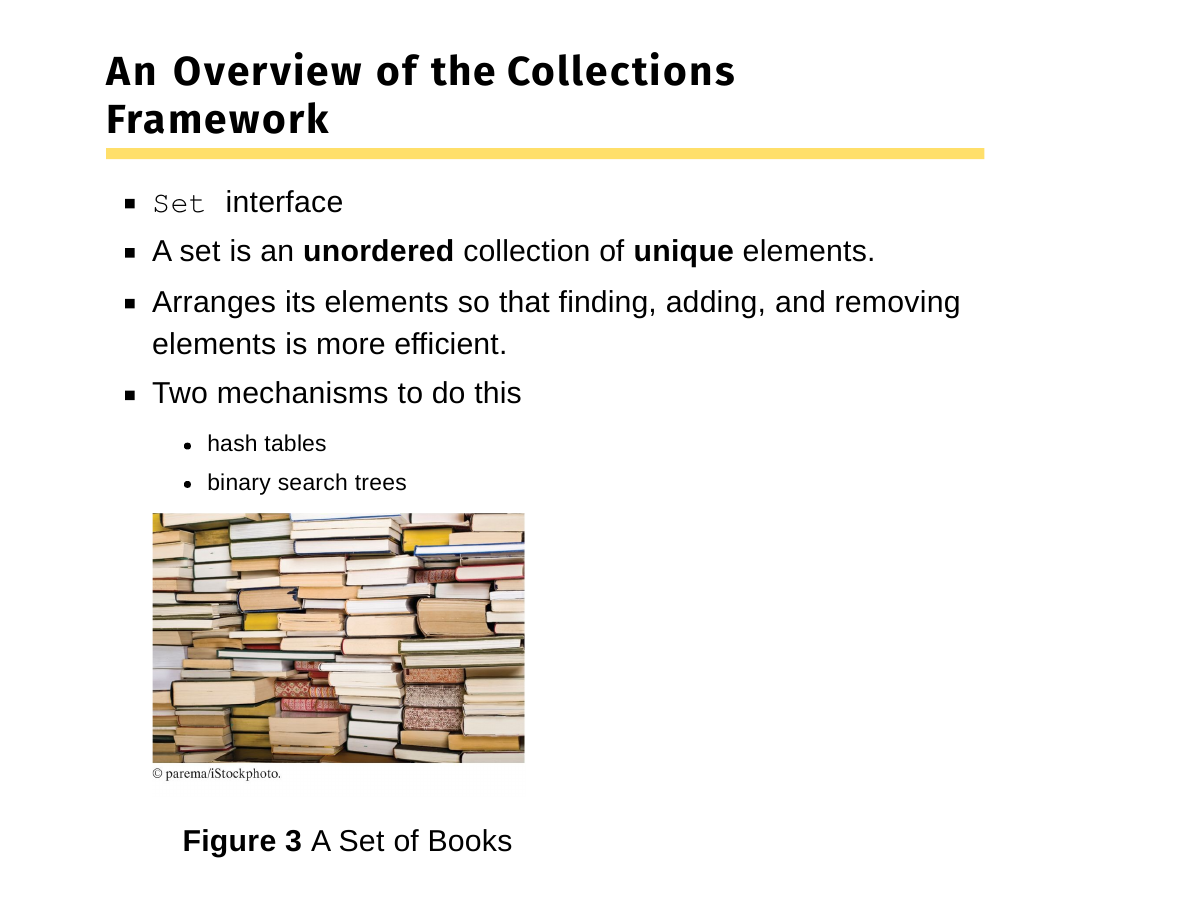

# An Overview of the Collections  Framework

Set interface
A set is an unordered collection of unique elements.
Arranges its elements so that finding, adding, and removing  elements is more efficient.
Two mechanisms to do this
hash tables
binary search trees

Figure 3 A Set of Books